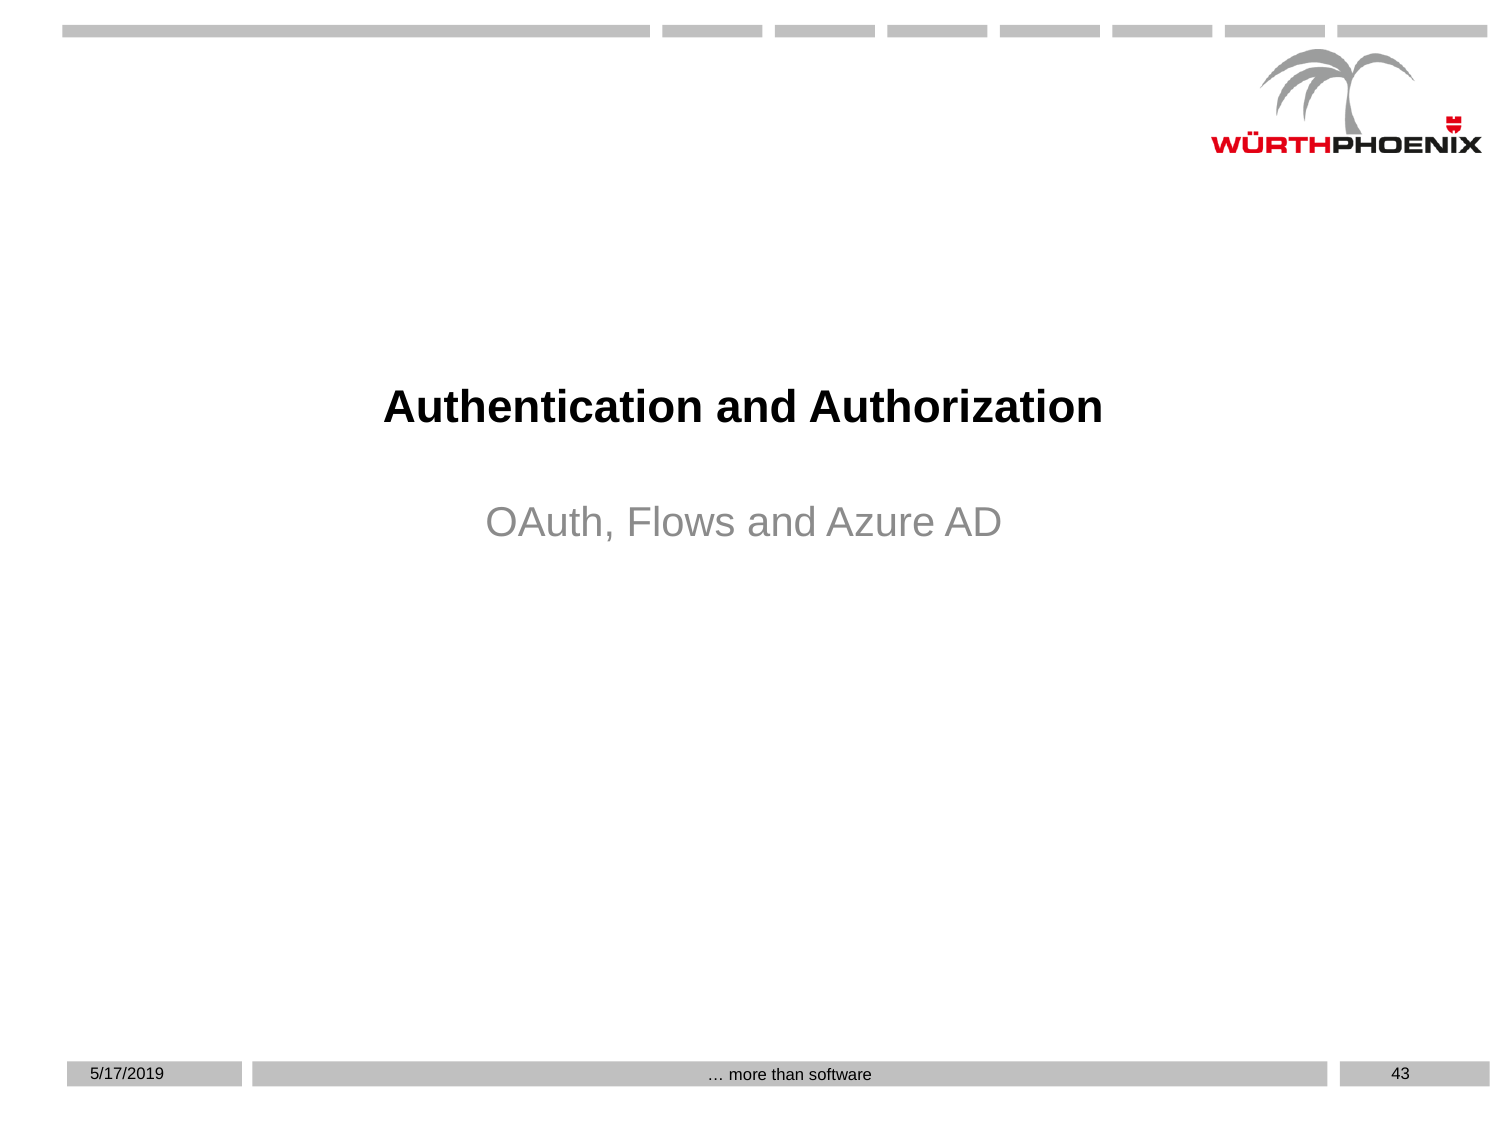

# Authentication and Authorization
OAuth, Flows and Azure AD
5/17/2019
43